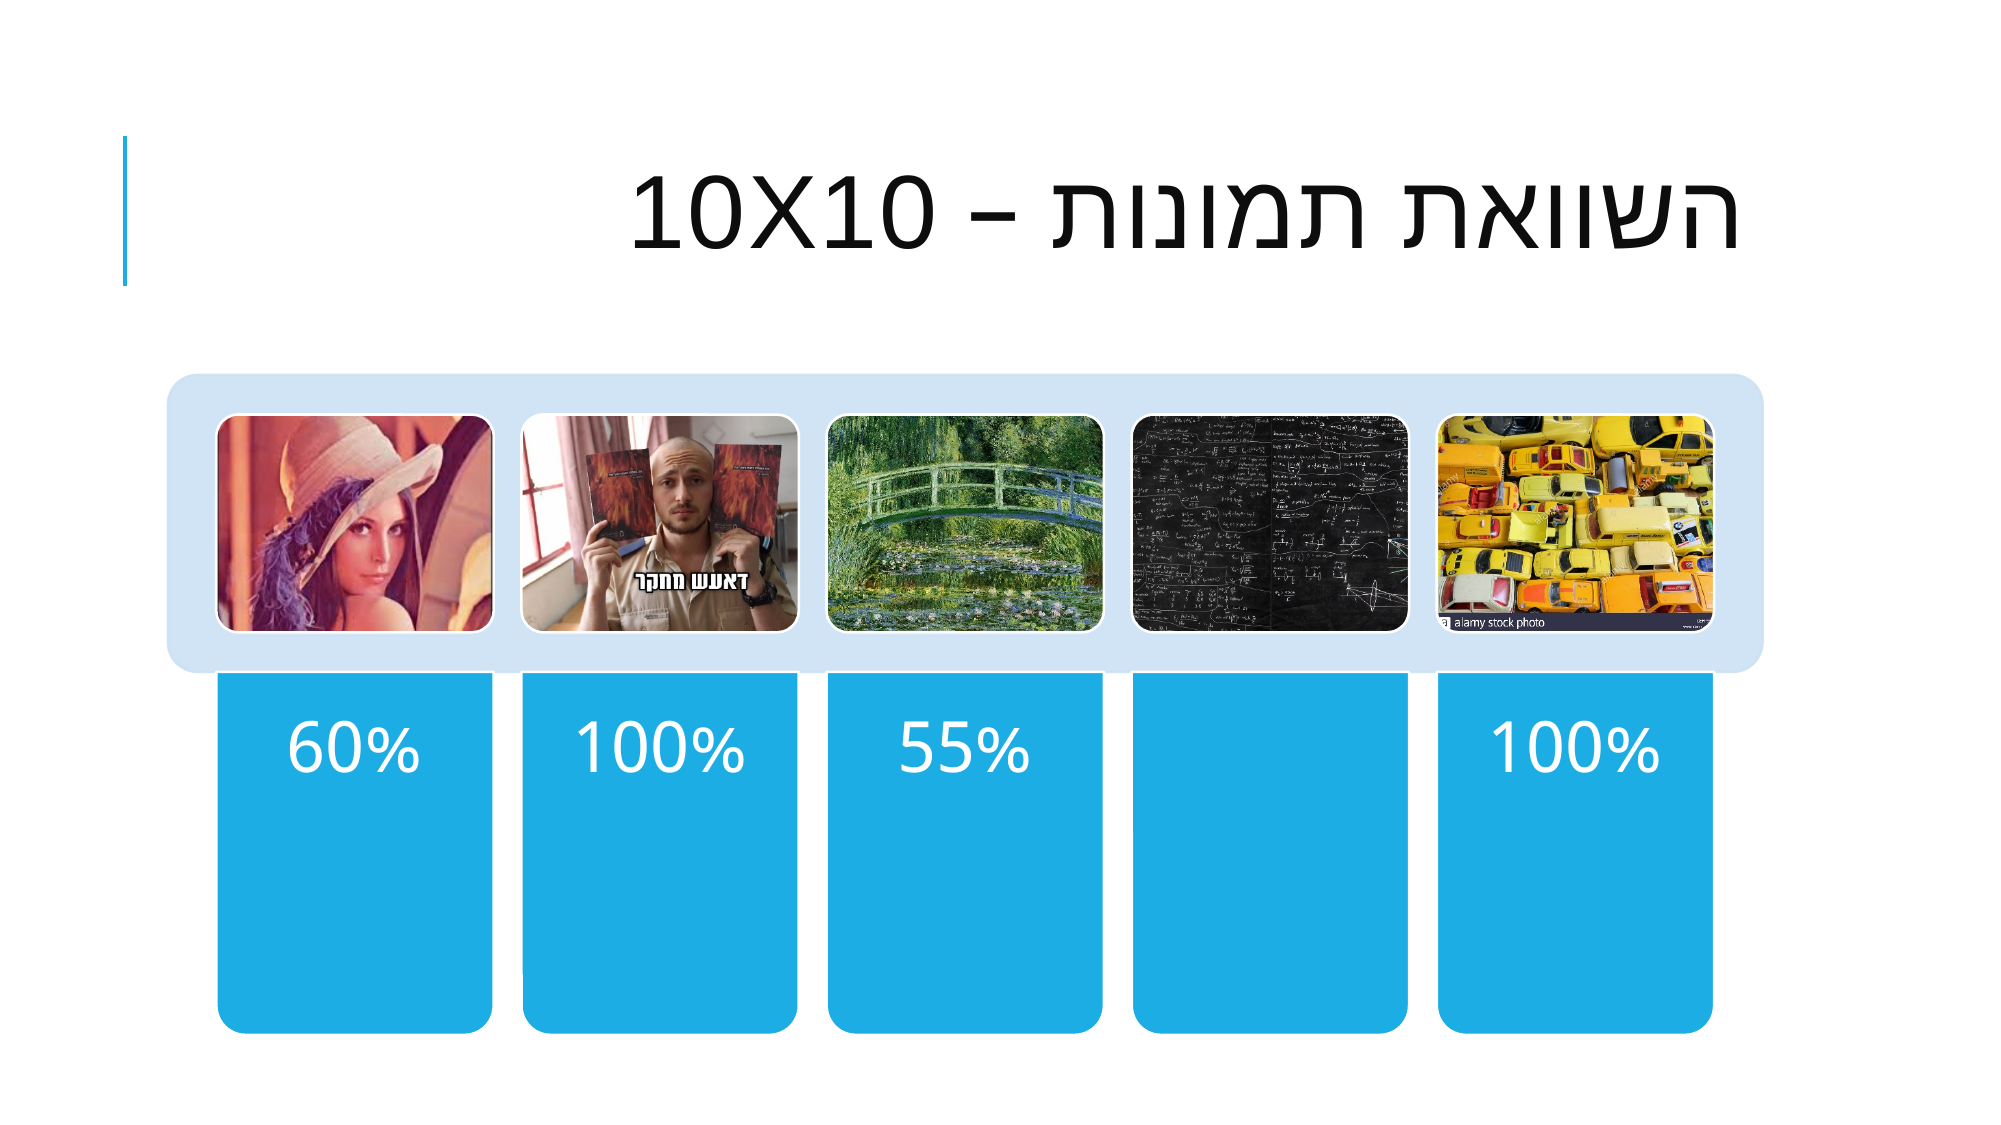

# השוואת תמונות – 10X10
60%
100%
55%

100%